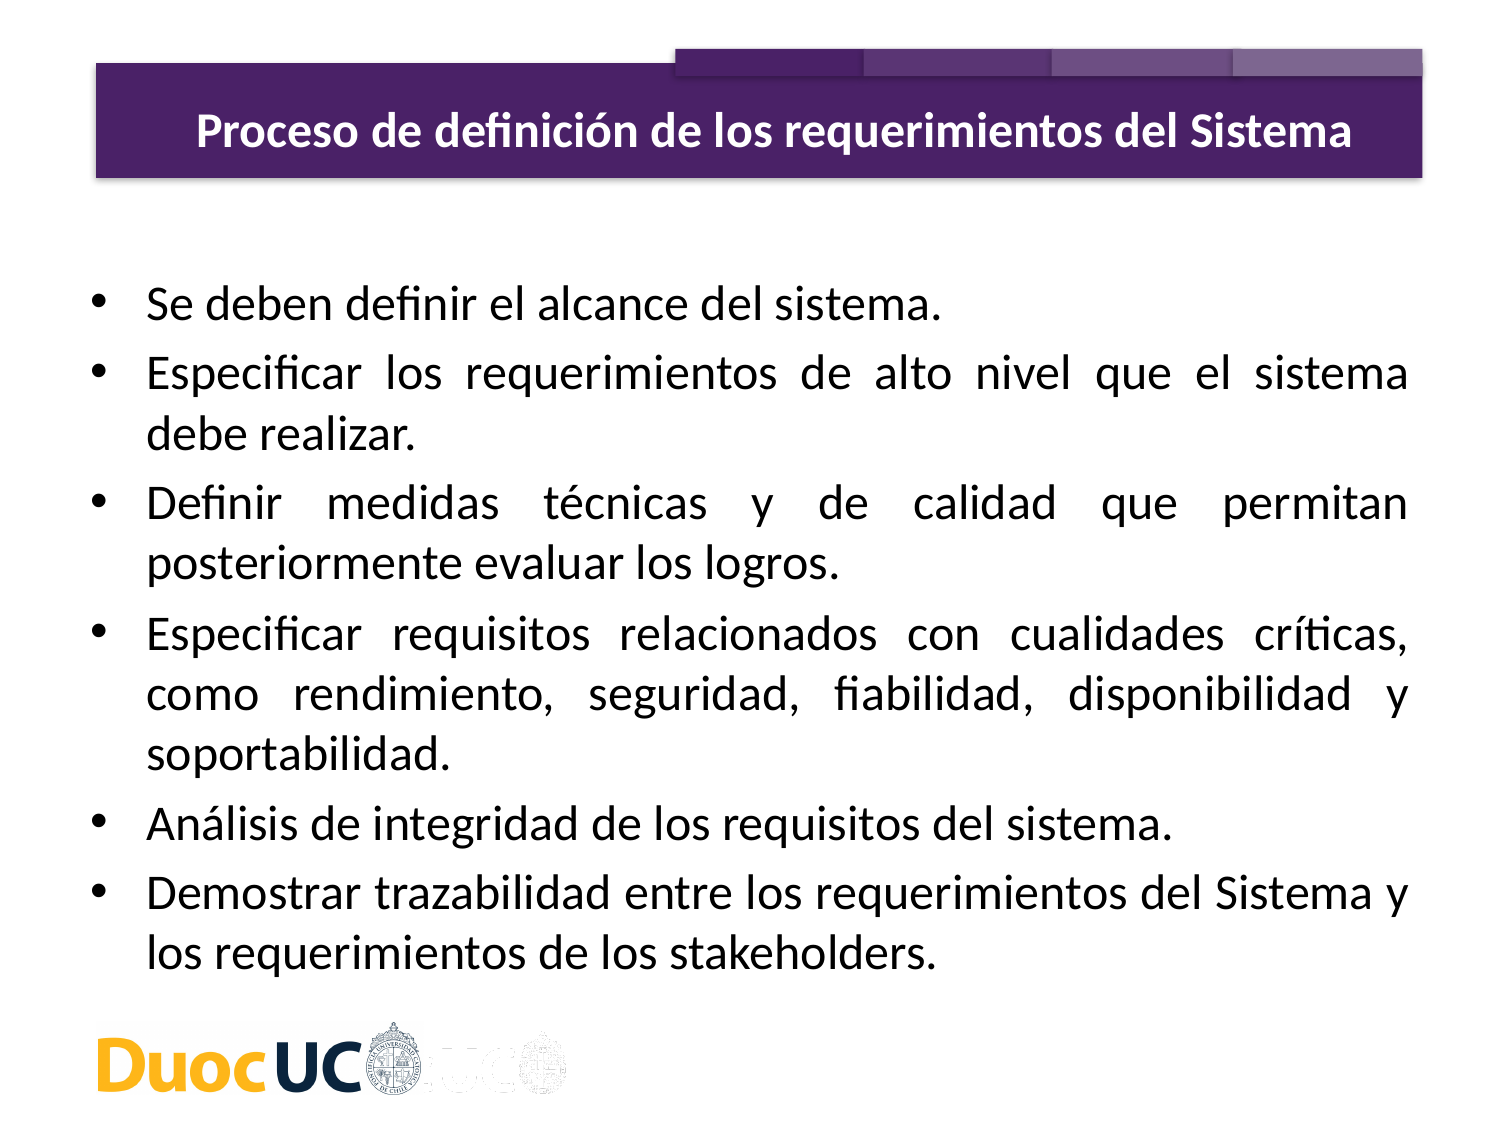

Proceso de definición de los requerimientos del Sistema
Se deben definir el alcance del sistema.
Especificar los requerimientos de alto nivel que el sistema debe realizar.
Definir medidas técnicas y de calidad que permitan posteriormente evaluar los logros.
Especificar requisitos relacionados con cualidades críticas, como rendimiento, seguridad, fiabilidad, disponibilidad y soportabilidad.
Análisis de integridad de los requisitos del sistema.
Demostrar trazabilidad entre los requerimientos del Sistema y los requerimientos de los stakeholders.